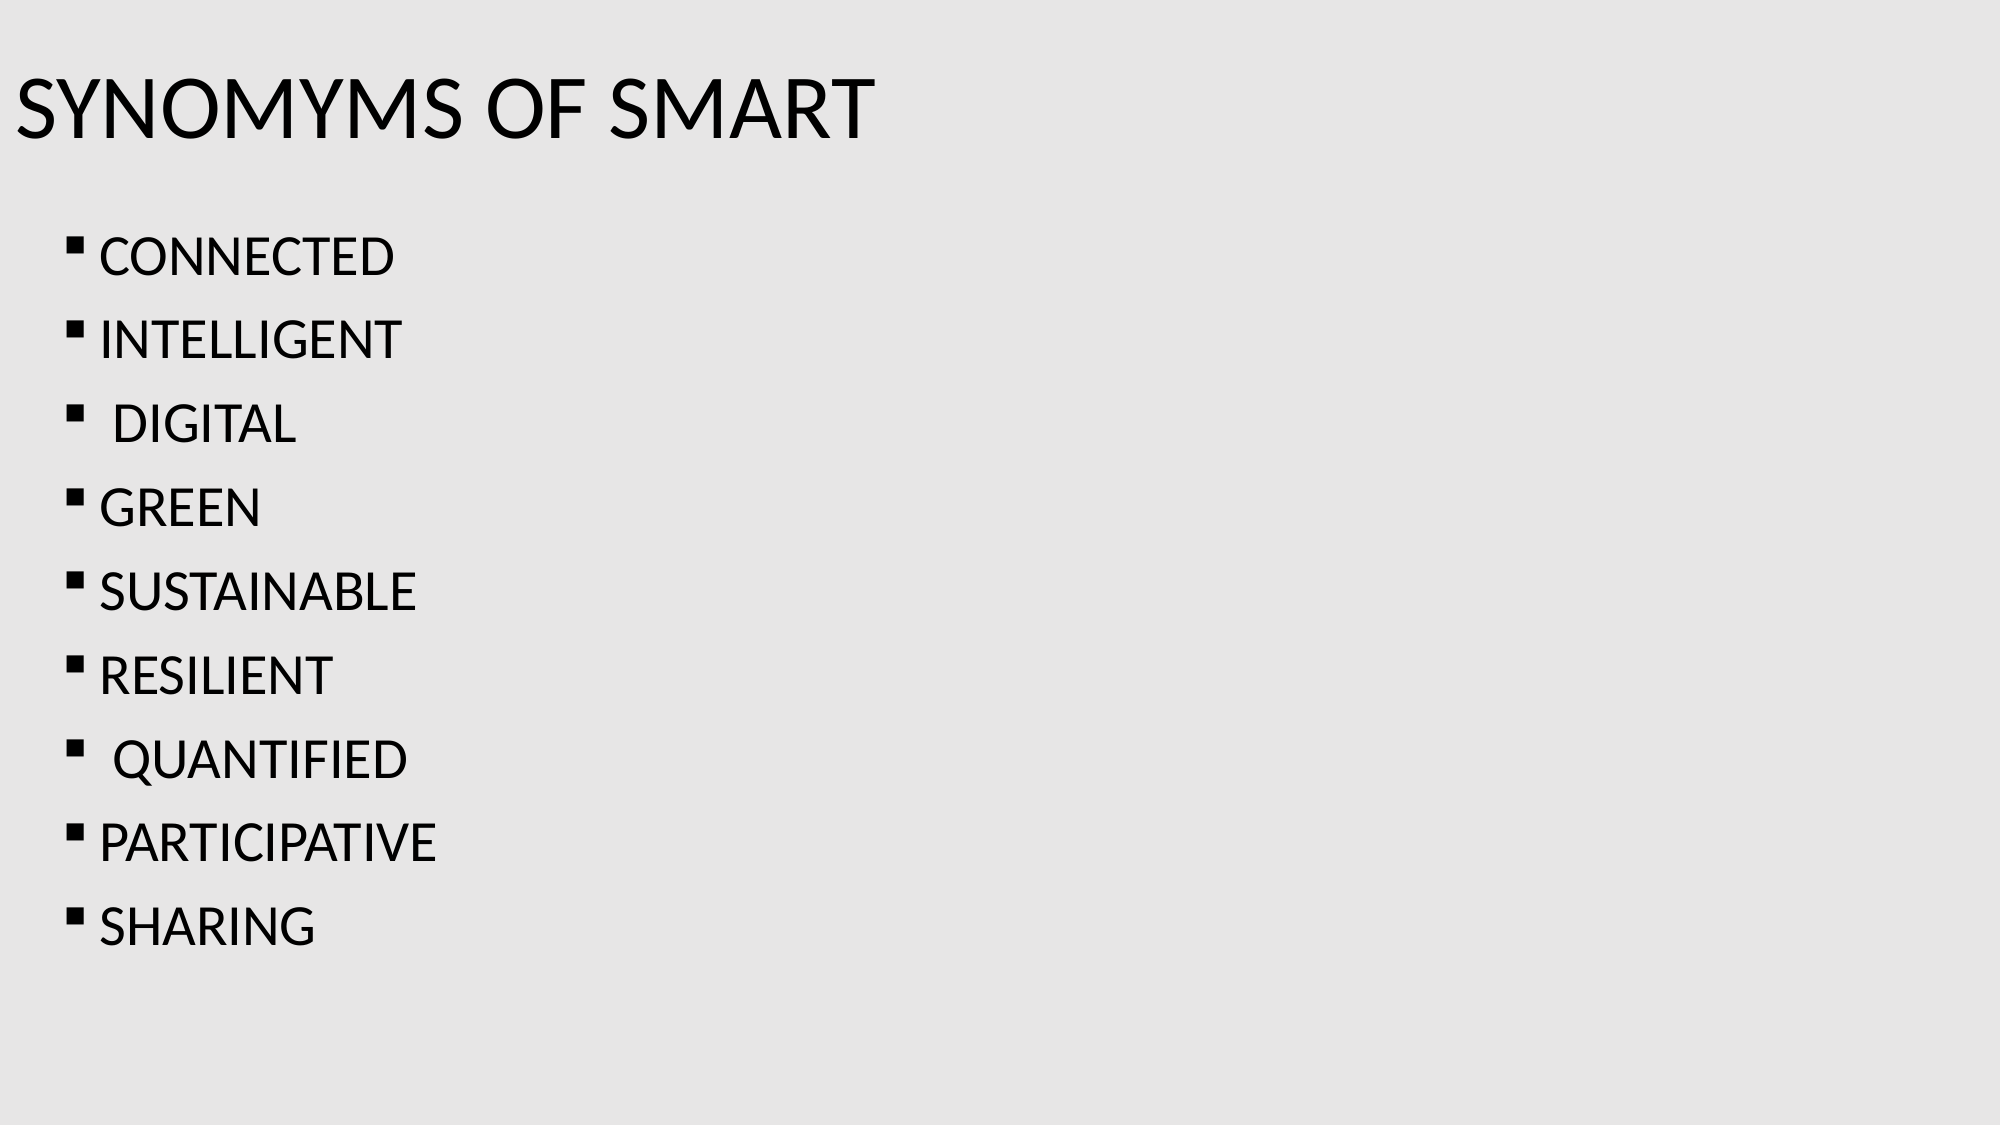

# SYNOMYMS OF SMART
CONNECTED
INTELLIGENT
 DIGITAL
GREEN
SUSTAINABLE
RESILIENT
 QUANTIFIED
PARTICIPATIVE
SHARING